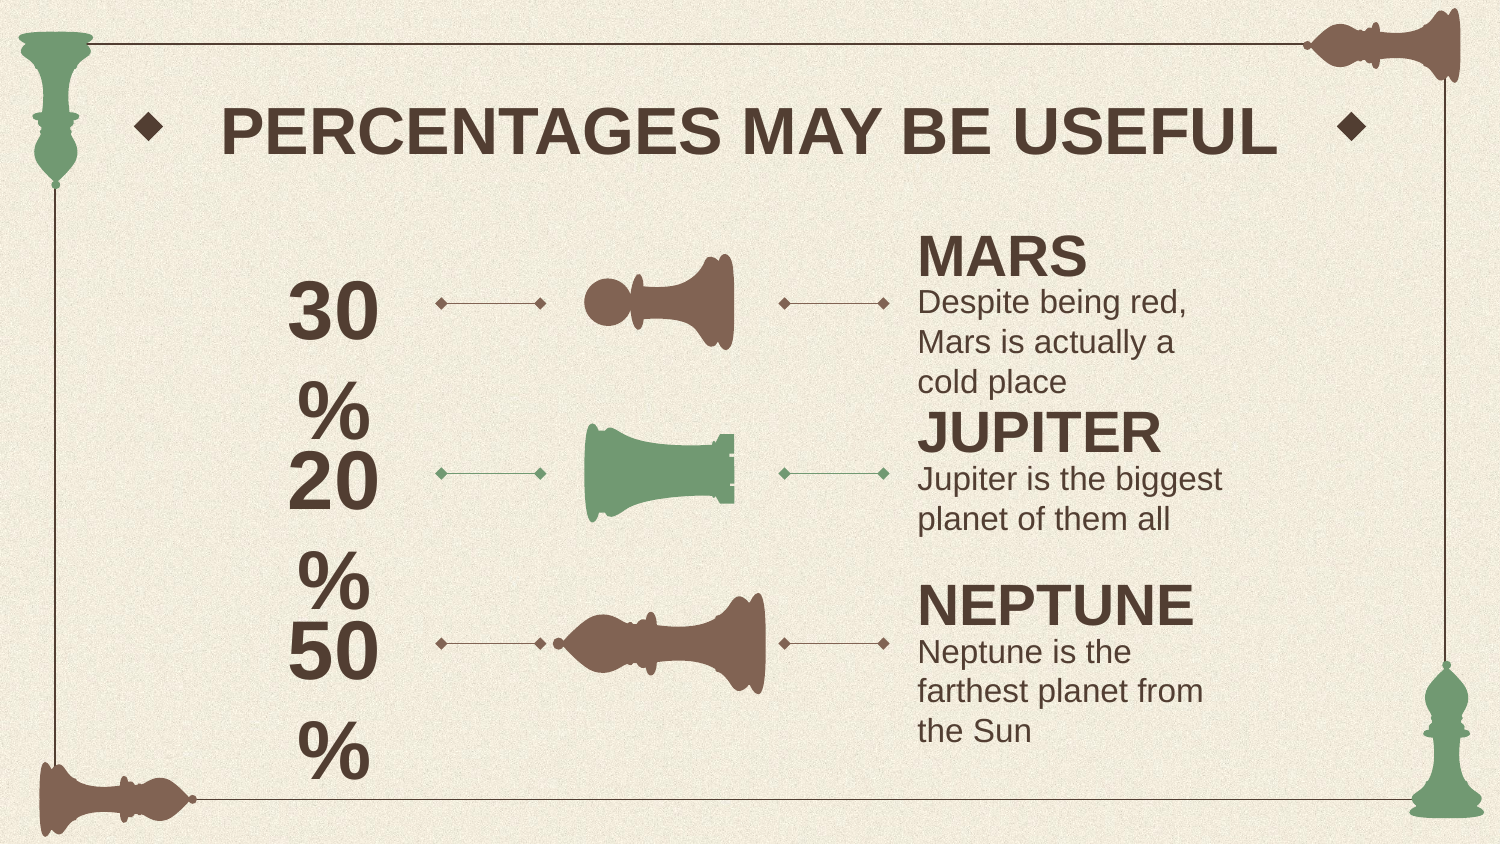

# PERCENTAGES MAY BE USEFUL

MARS

30%
Despite being red, Mars is actually a cold place
JUPITER

20%
Jupiter is the biggest planet of them all

NEPTUNE
50%
Neptune is the farthest planet from the Sun